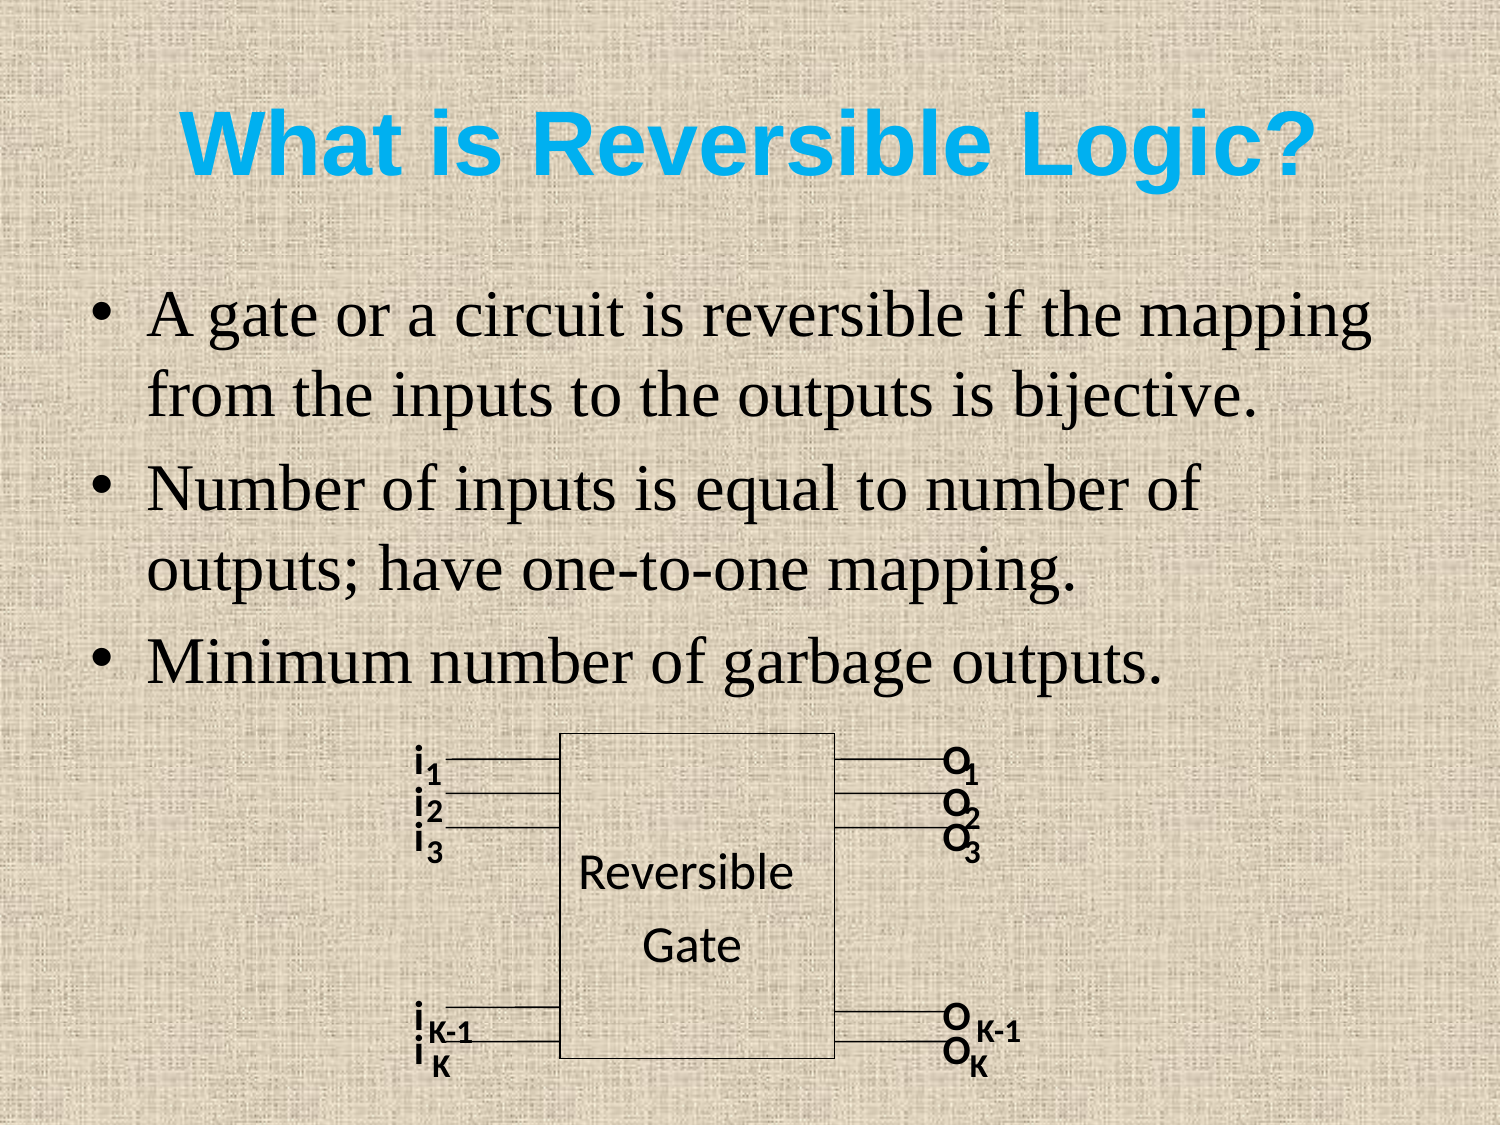

# What is Reversible Logic?
A gate or a circuit is reversible if the mapping from the inputs to the outputs is bijective.
Number of inputs is equal to number of outputs; have one-to-one mapping.
Minimum number of garbage outputs.

i
O

1
1

i
O
2
2

i
O
3
3

Reversible
Gate
i
O
K-1

i
O
K
K

K-1